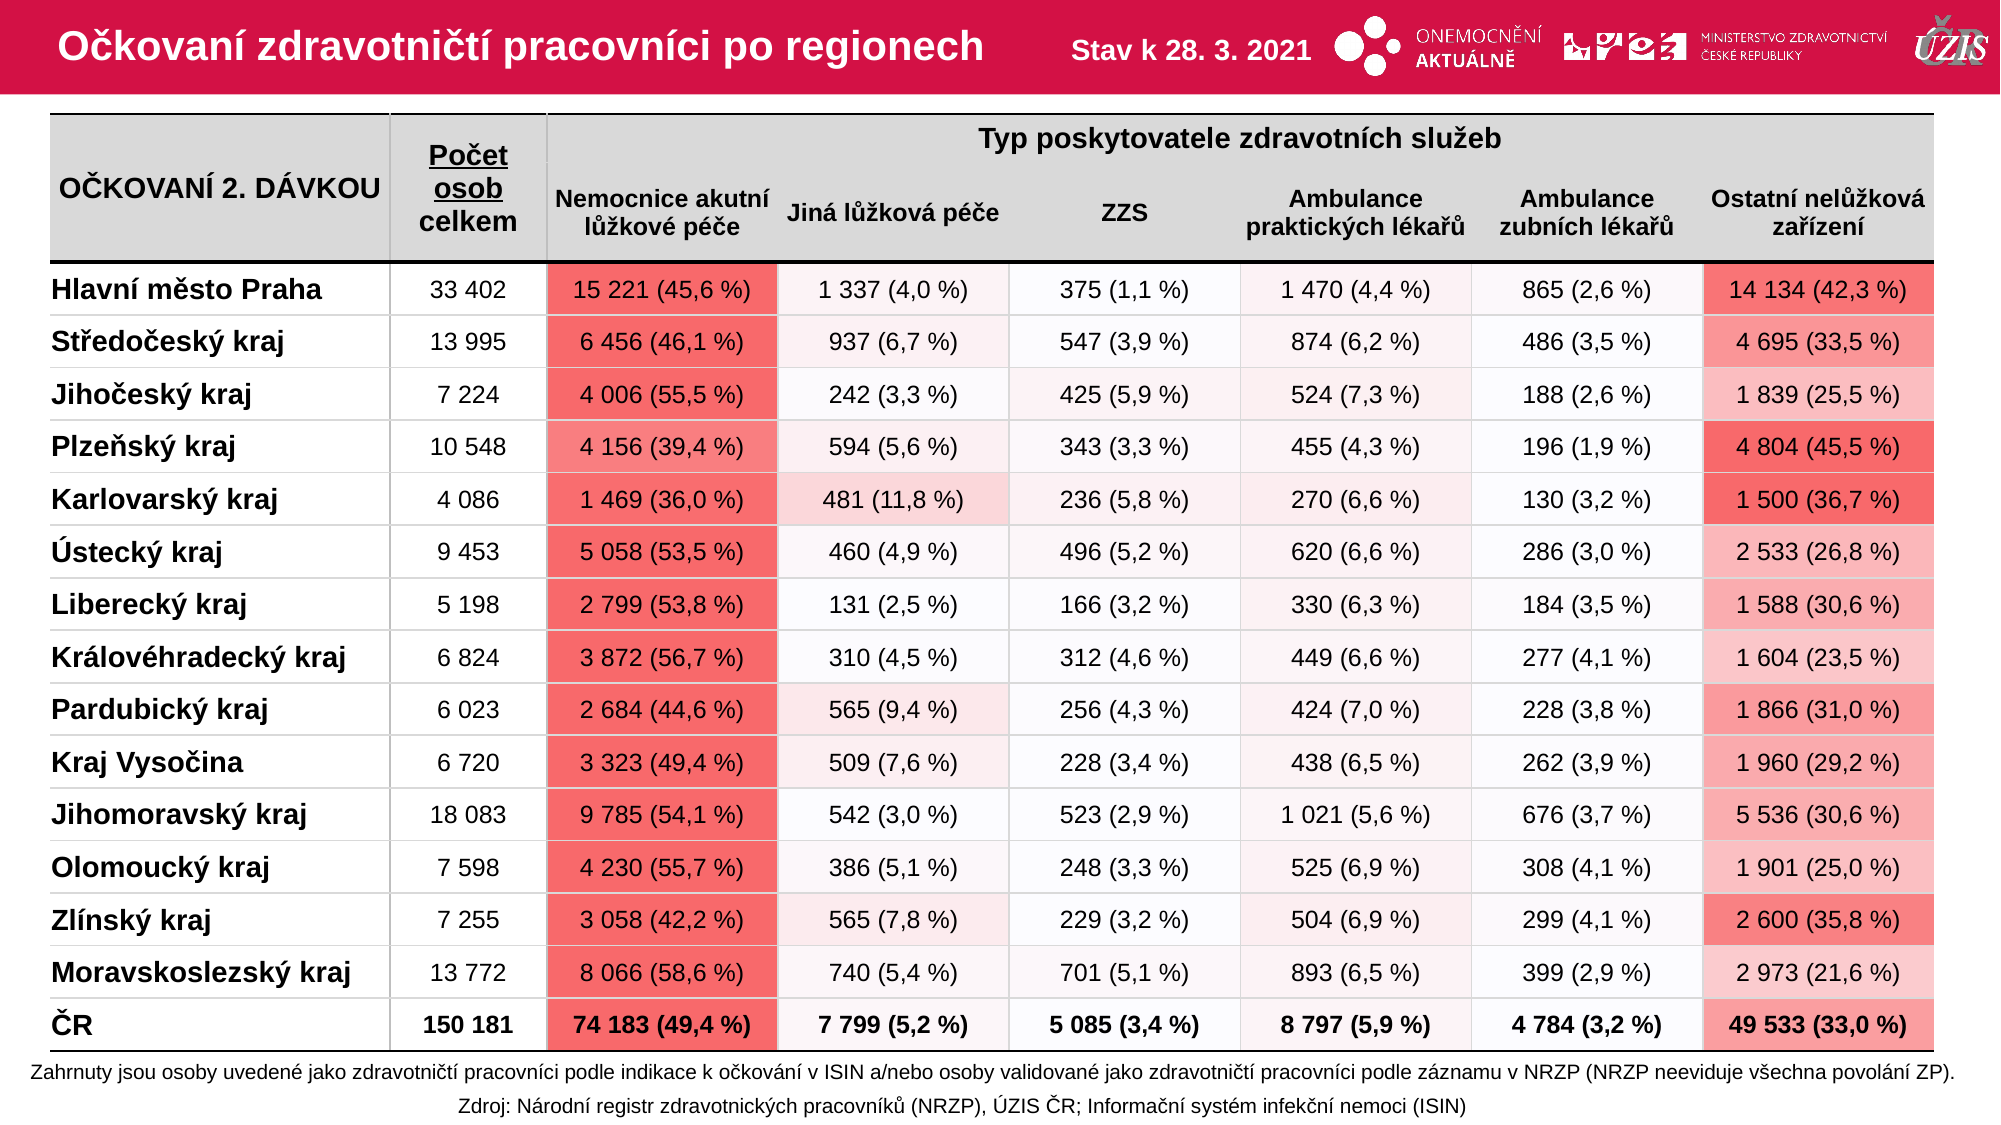

# Očkovaní zdravotničtí pracovníci po regionech
Stav k 28. 3. 2021
| OČKOVANÍ 2. DÁVKOU | Počet osob celkem | Typ poskytovatele zdravotních služeb |  |  |  |  |  |
| --- | --- | --- | --- | --- | --- | --- | --- |
|  |  | Nemocnice akutní lůžkové péče | Jiná lůžková péče | ZZS | Ambulance praktických lékařů | Ambulance zubních lékařů | Ostatní nelůžková zařízení |
| Hlavní město Praha | 33 402 | 15 221 (45,6 %) | 1 337 (4,0 %) | 375 (1,1 %) | 1 470 (4,4 %) | 865 (2,6 %) | 14 134 (42,3 %) |
| Středočeský kraj | 13 995 | 6 456 (46,1 %) | 937 (6,7 %) | 547 (3,9 %) | 874 (6,2 %) | 486 (3,5 %) | 4 695 (33,5 %) |
| Jihočeský kraj | 7 224 | 4 006 (55,5 %) | 242 (3,3 %) | 425 (5,9 %) | 524 (7,3 %) | 188 (2,6 %) | 1 839 (25,5 %) |
| Plzeňský kraj | 10 548 | 4 156 (39,4 %) | 594 (5,6 %) | 343 (3,3 %) | 455 (4,3 %) | 196 (1,9 %) | 4 804 (45,5 %) |
| Karlovarský kraj | 4 086 | 1 469 (36,0 %) | 481 (11,8 %) | 236 (5,8 %) | 270 (6,6 %) | 130 (3,2 %) | 1 500 (36,7 %) |
| Ústecký kraj | 9 453 | 5 058 (53,5 %) | 460 (4,9 %) | 496 (5,2 %) | 620 (6,6 %) | 286 (3,0 %) | 2 533 (26,8 %) |
| Liberecký kraj | 5 198 | 2 799 (53,8 %) | 131 (2,5 %) | 166 (3,2 %) | 330 (6,3 %) | 184 (3,5 %) | 1 588 (30,6 %) |
| Královéhradecký kraj | 6 824 | 3 872 (56,7 %) | 310 (4,5 %) | 312 (4,6 %) | 449 (6,6 %) | 277 (4,1 %) | 1 604 (23,5 %) |
| Pardubický kraj | 6 023 | 2 684 (44,6 %) | 565 (9,4 %) | 256 (4,3 %) | 424 (7,0 %) | 228 (3,8 %) | 1 866 (31,0 %) |
| Kraj Vysočina | 6 720 | 3 323 (49,4 %) | 509 (7,6 %) | 228 (3,4 %) | 438 (6,5 %) | 262 (3,9 %) | 1 960 (29,2 %) |
| Jihomoravský kraj | 18 083 | 9 785 (54,1 %) | 542 (3,0 %) | 523 (2,9 %) | 1 021 (5,6 %) | 676 (3,7 %) | 5 536 (30,6 %) |
| Olomoucký kraj | 7 598 | 4 230 (55,7 %) | 386 (5,1 %) | 248 (3,3 %) | 525 (6,9 %) | 308 (4,1 %) | 1 901 (25,0 %) |
| Zlínský kraj | 7 255 | 3 058 (42,2 %) | 565 (7,8 %) | 229 (3,2 %) | 504 (6,9 %) | 299 (4,1 %) | 2 600 (35,8 %) |
| Moravskoslezský kraj | 13 772 | 8 066 (58,6 %) | 740 (5,4 %) | 701 (5,1 %) | 893 (6,5 %) | 399 (2,9 %) | 2 973 (21,6 %) |
| ČR | 150 181 | 74 183 (49,4 %) | 7 799 (5,2 %) | 5 085 (3,4 %) | 8 797 (5,9 %) | 4 784 (3,2 %) | 49 533 (33,0 %) |
|  |  |  |  |  |  |
| --- | --- | --- | --- | --- | --- |
|  |  |  |  |  |  |
|  |  |  |  |  |  |
|  |  |  |  |  |  |
|  |  |  |  |  |  |
|  |  |  |  |  |  |
|  |  |  |  |  |  |
|  |  |  |  |  |  |
|  |  |  |  |  |  |
|  |  |  |  |  |  |
|  |  |  |  |  |  |
|  |  |  |  |  |  |
|  |  |  |  |  |  |
|  |  |  |  |  |  |
|  |  |  |  |  |  |
Zahrnuty jsou osoby uvedené jako zdravotničtí pracovníci podle indikace k očkování v ISIN a/nebo osoby validované jako zdravotničtí pracovníci podle záznamu v NRZP (NRZP neeviduje všechna povolání ZP).
Zdroj: Národní registr zdravotnických pracovníků (NRZP), ÚZIS ČR; Informační systém infekční nemoci (ISIN)